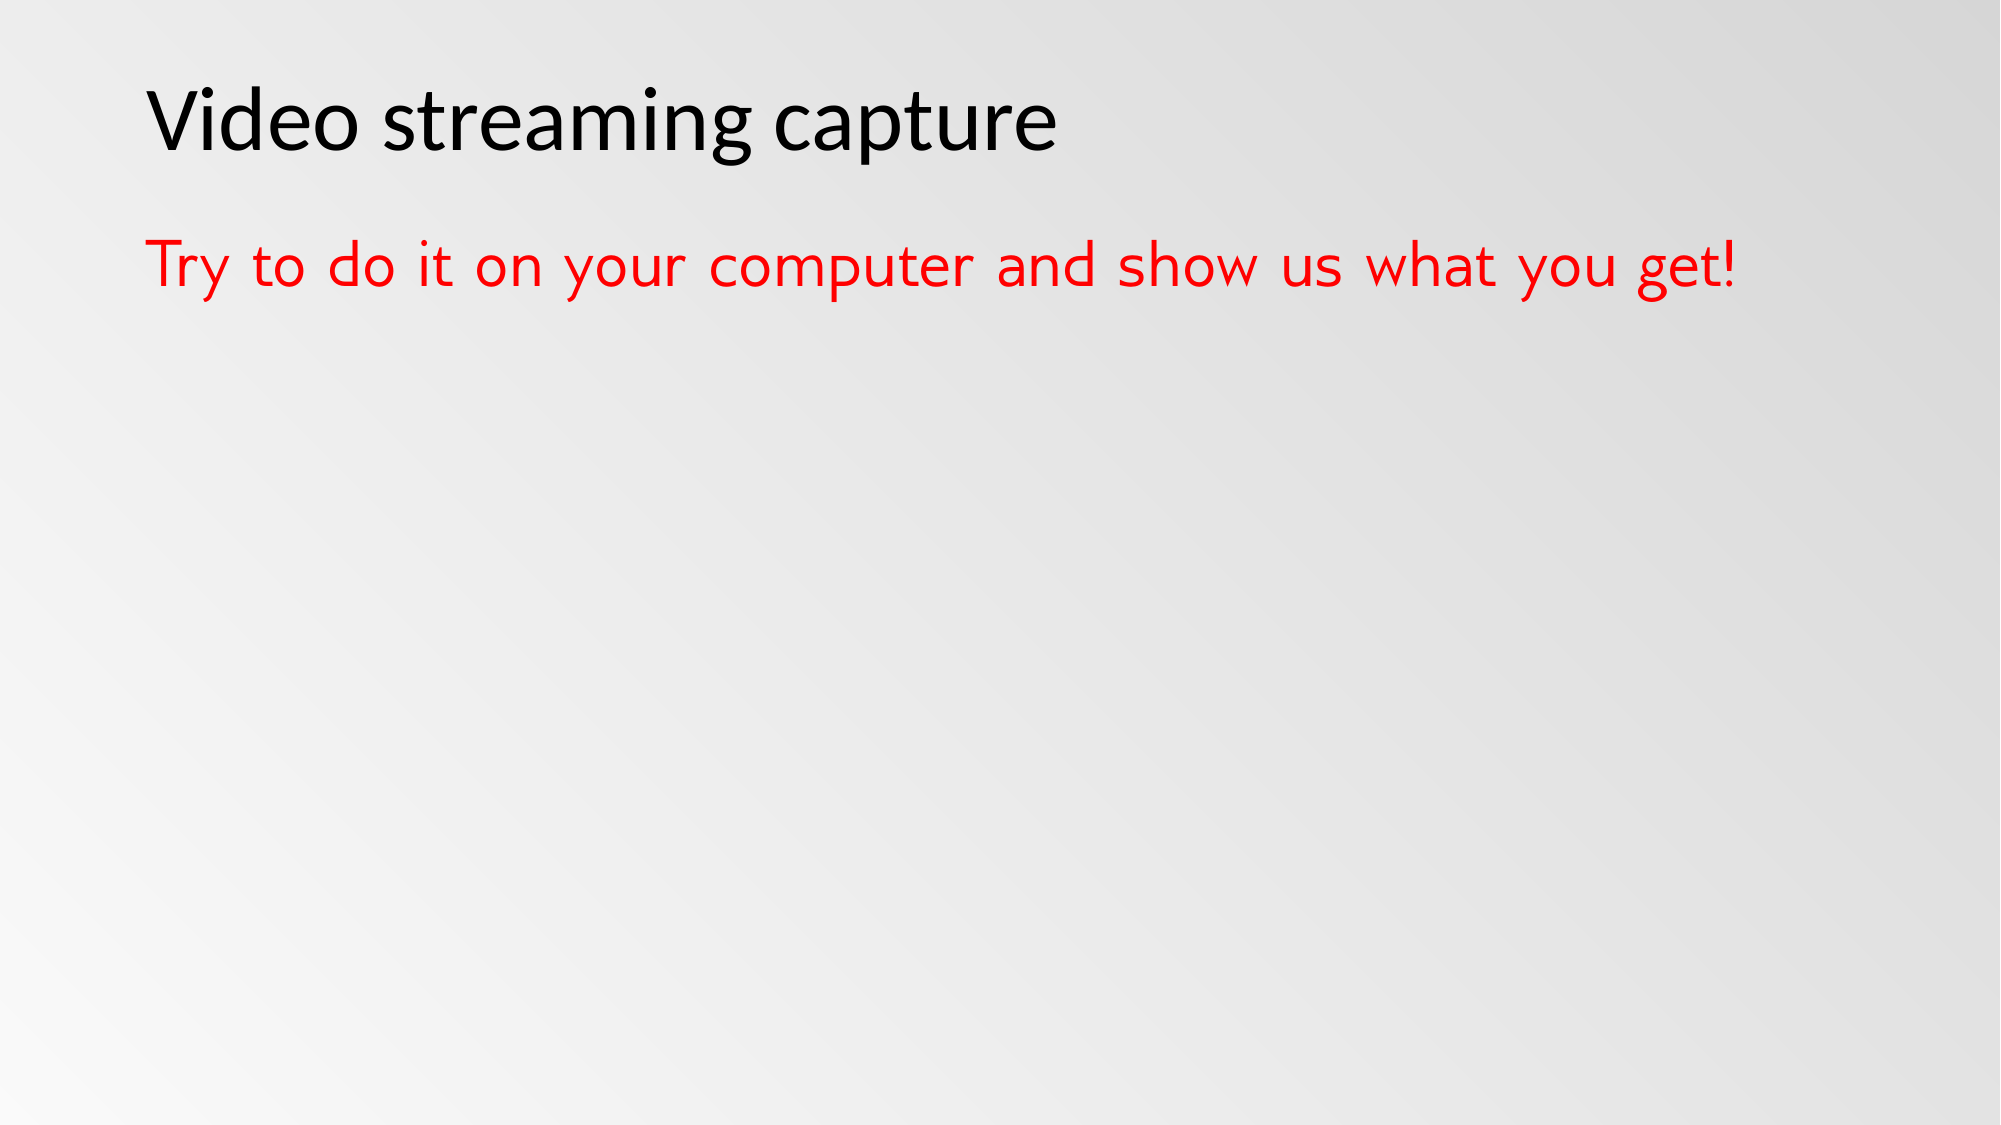

# Video streaming capture
Try to do it on your computer and show us what you get!

68